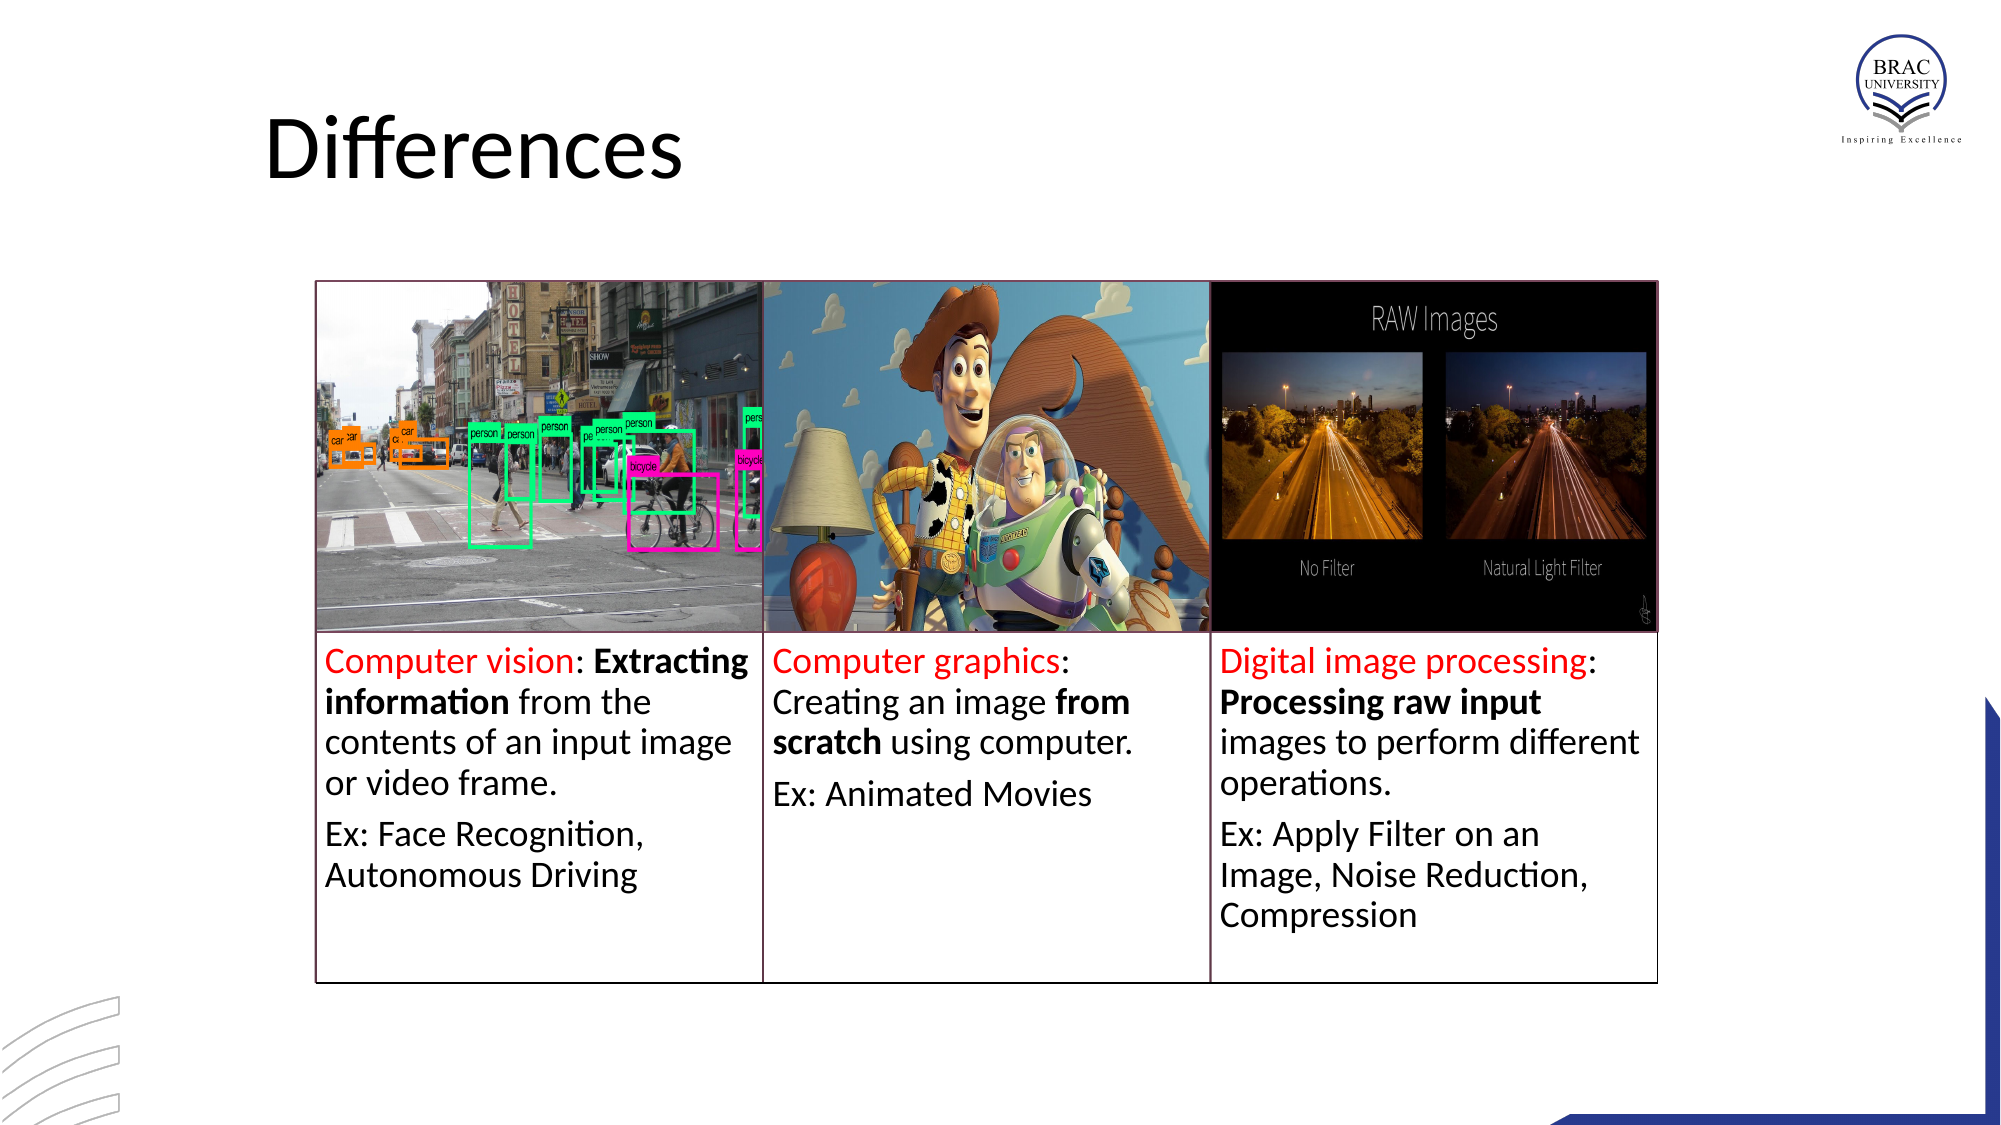

# Differences

Computer vision: Extracting information from the contents of an input image or video frame.
Ex: Face Recognition, Autonomous Driving

Computer graphics: Creating an image from scratch using computer.
Ex: Animated Movies

Digital image processing: Processing raw input images to perform different operations.
Ex: Apply Filter on an Image, Noise Reduction, Compression